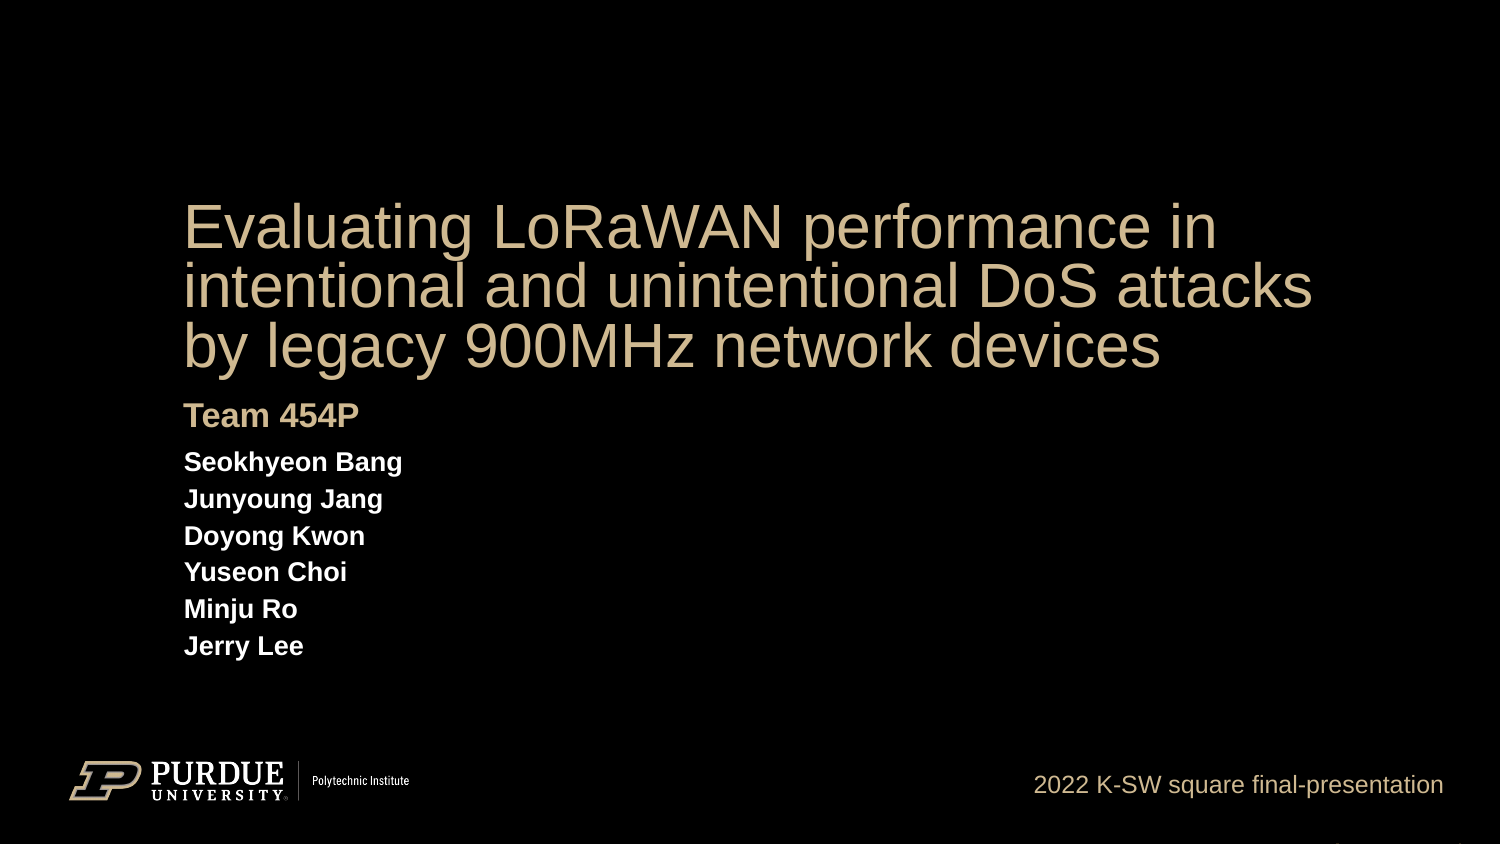

# Evaluating LoRaWAN performance in intentional and unintentional DoS attacks by legacy 900MHz network devices

Team 454P
Seokhyeon Bang
Junyoung Jang
Doyong Kwon
Yuseon Choi
Minju Ro
Jerry Lee

2022 K-SW square final-presentation